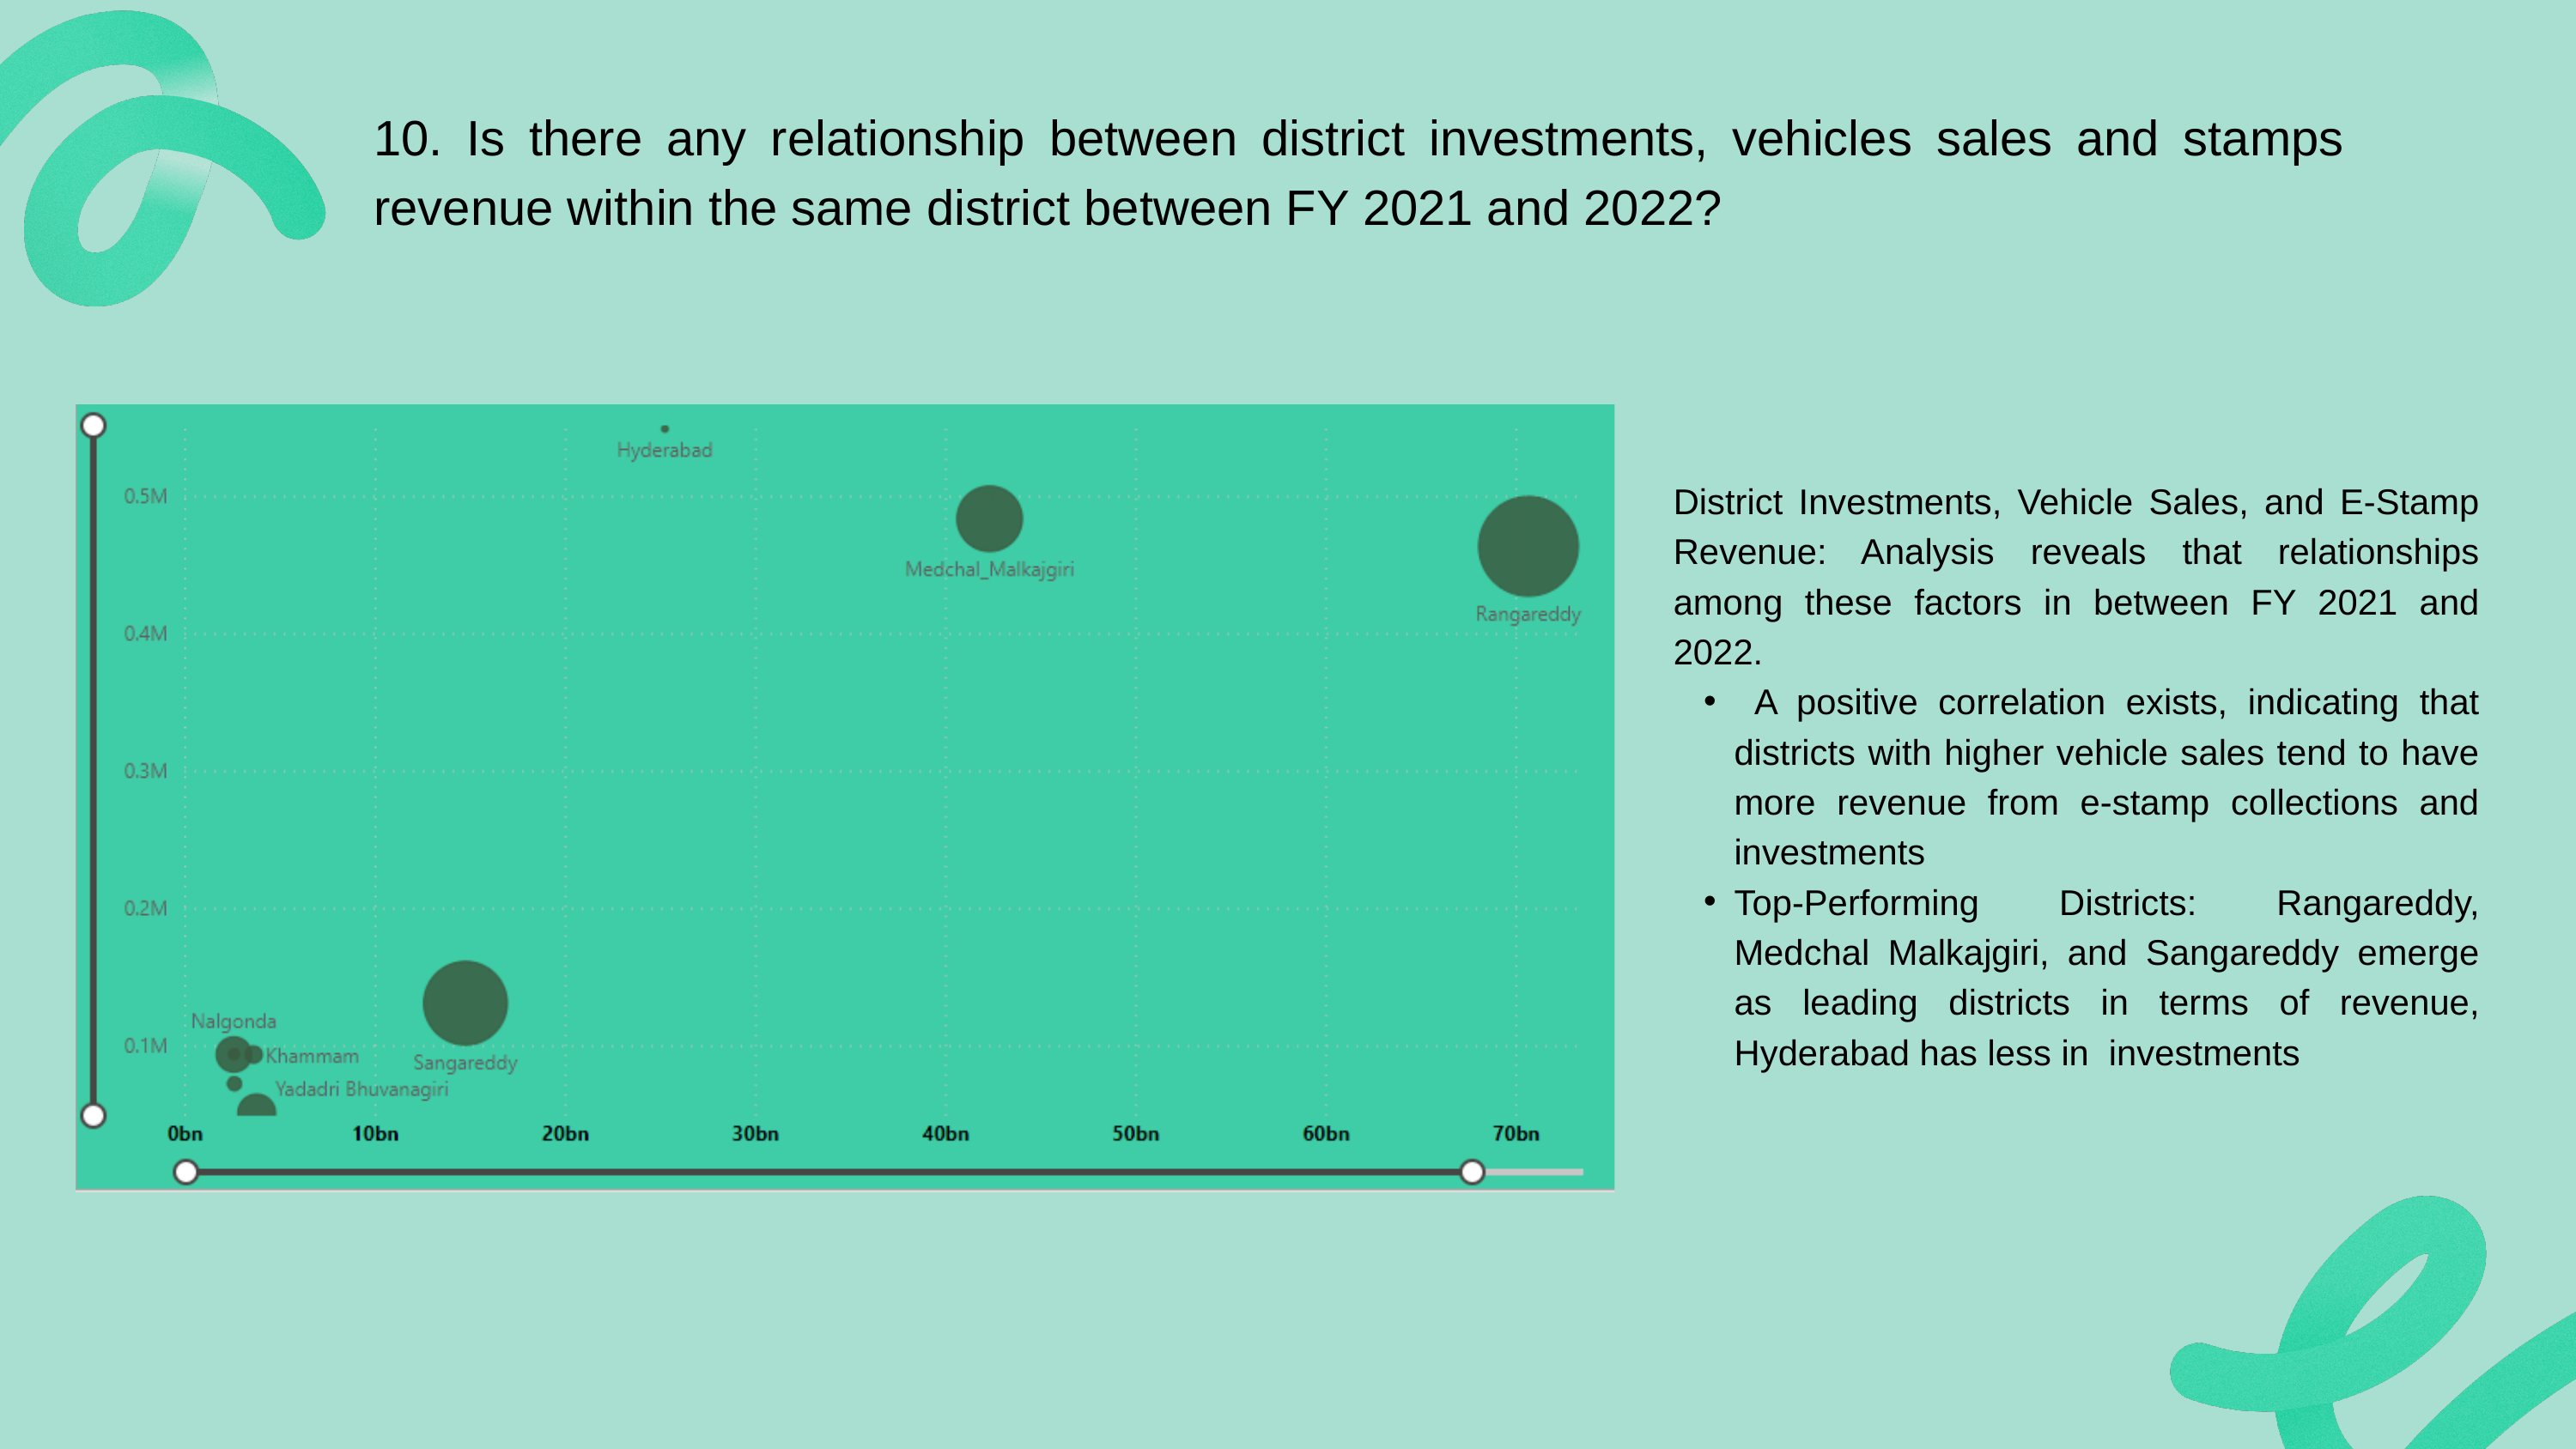

10. Is there any relationship between district investments, vehicles sales and stamps revenue within the same district between FY 2021 and 2022?

District Investments, Vehicle Sales, and E-Stamp Revenue: Analysis reveals that relationships among these factors in between FY 2021 and 2022.
 A positive correlation exists, indicating that districts with higher vehicle sales tend to have more revenue from e-stamp collections and investments
Top-Performing Districts: Rangareddy, Medchal Malkajgiri, and Sangareddy emerge as leading districts in terms of revenue, Hyderabad has less in  investments